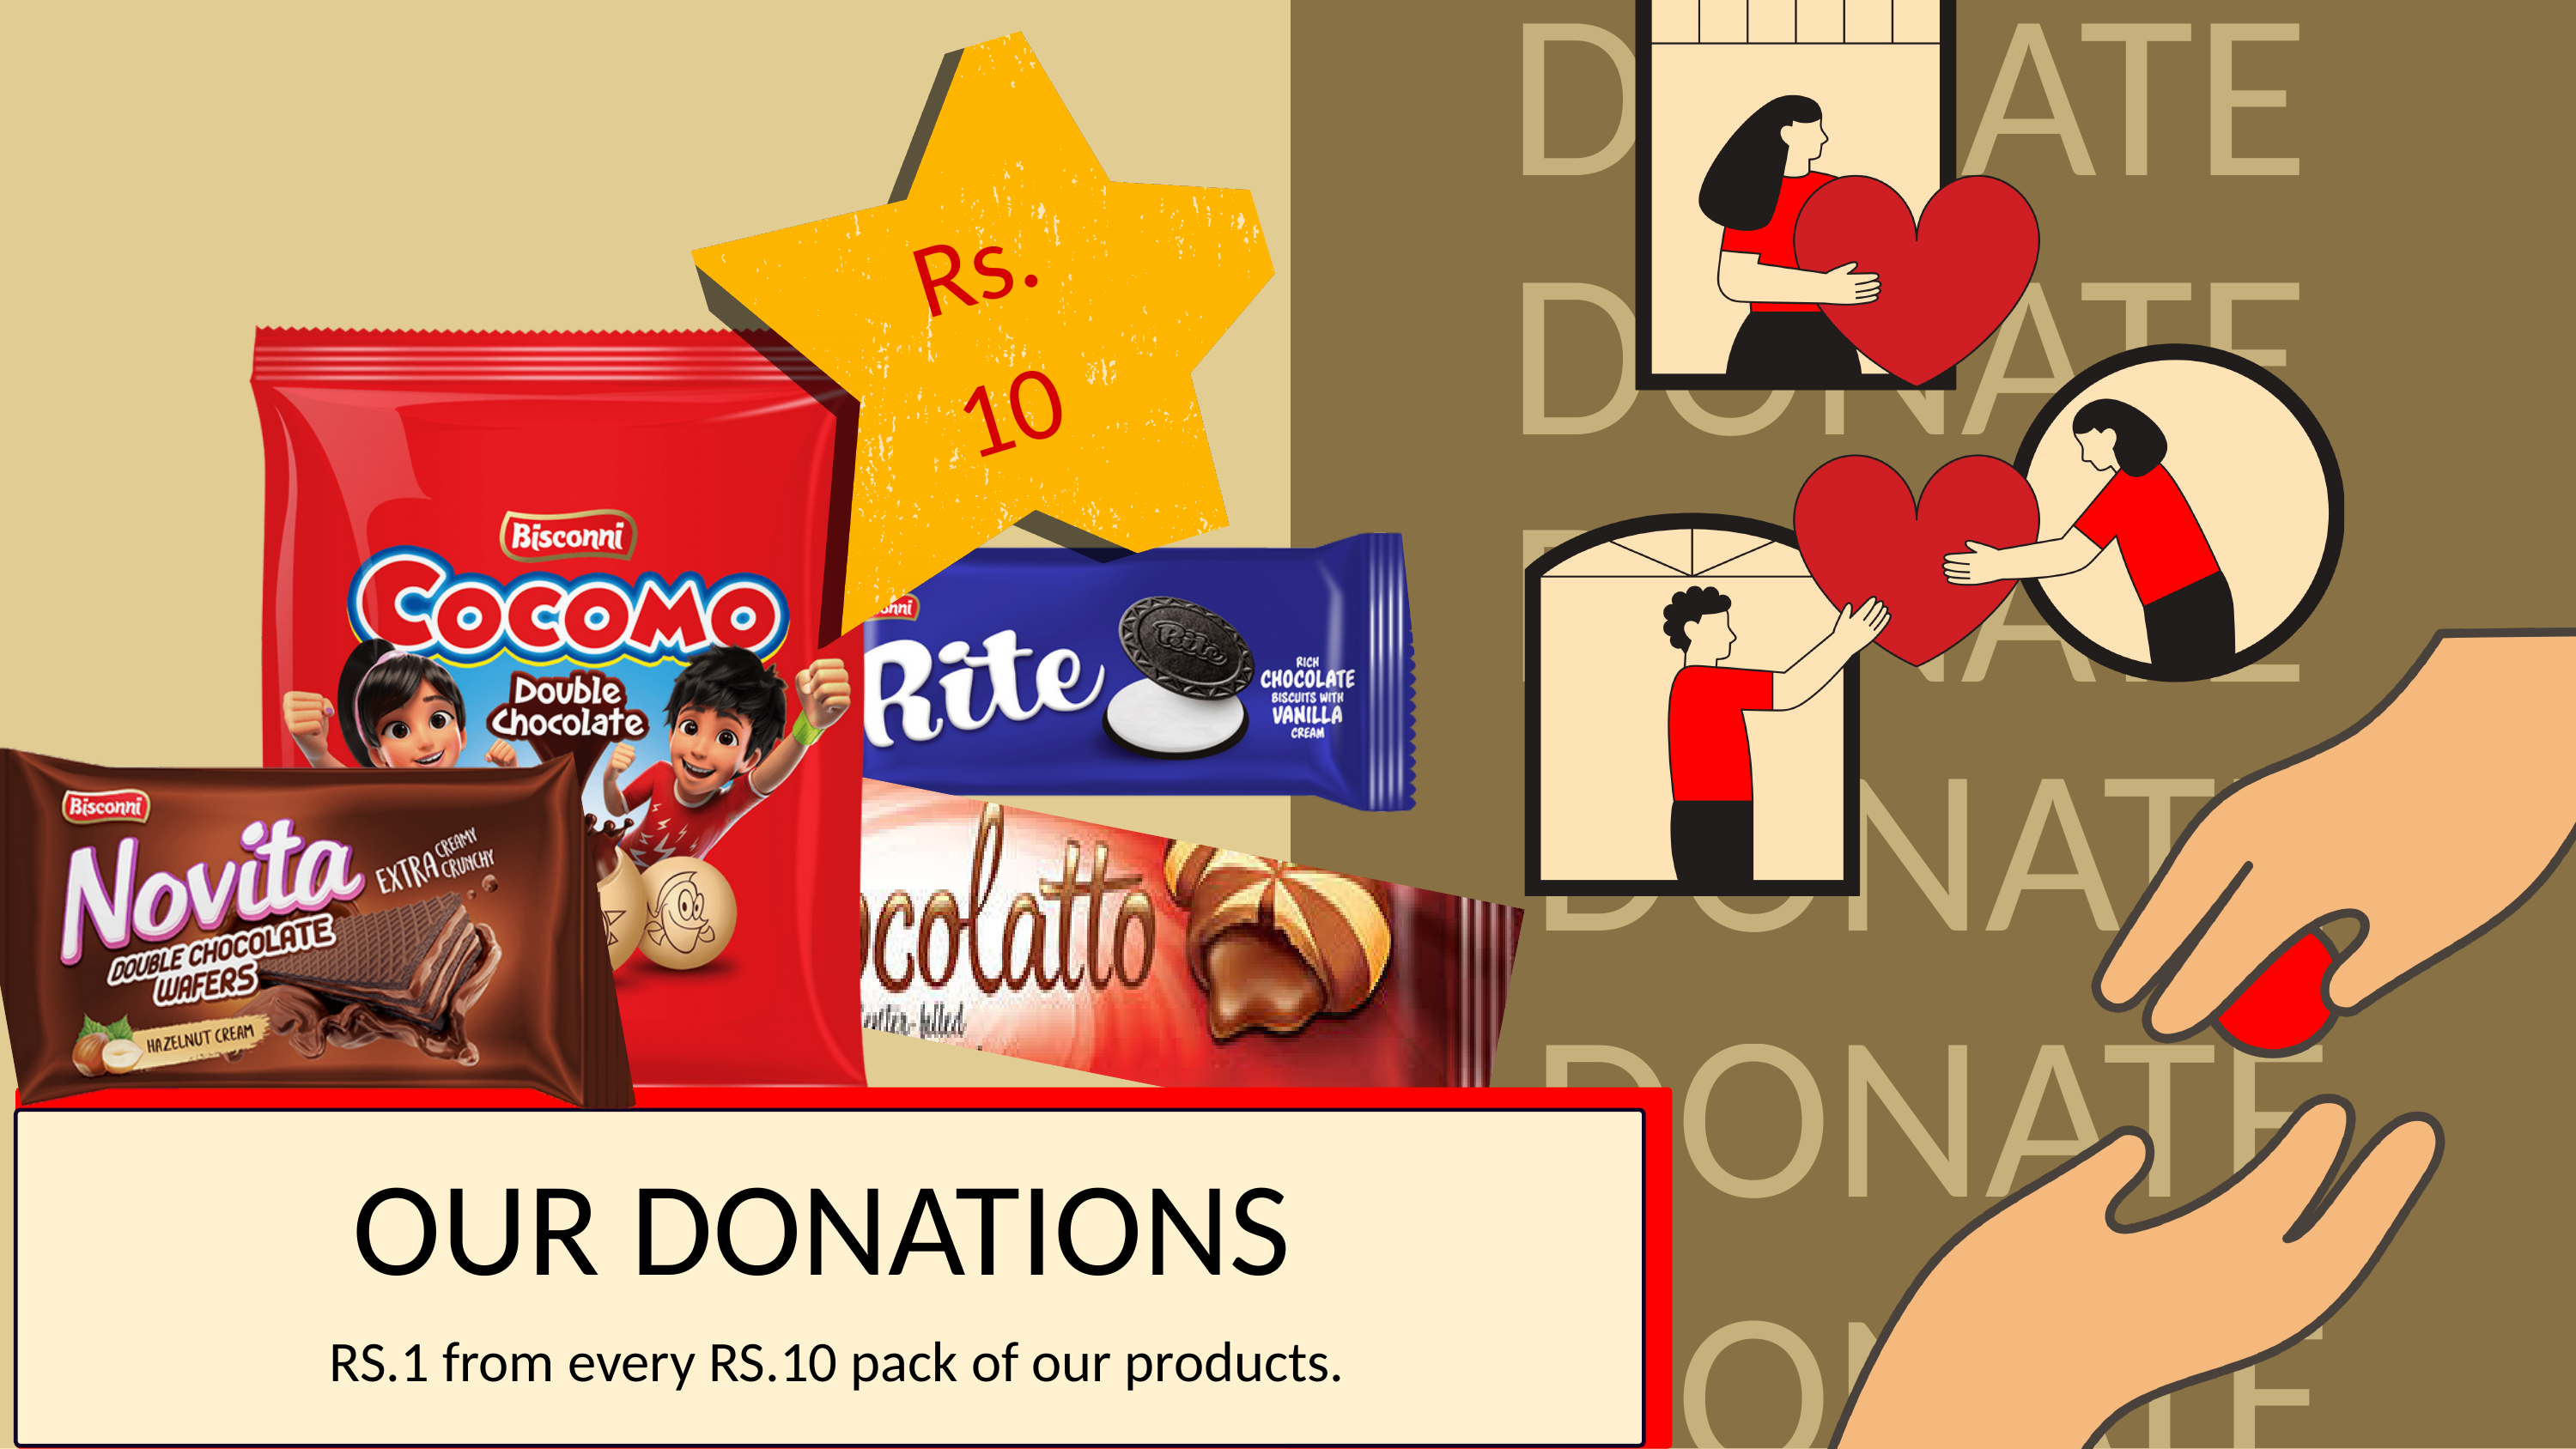

DONATE
DONATE

DONATE
Rs.
10

DONATE

DONATE

DONATE

OUR DONATIONS
DONATE
RS.1 from every RS.10 pack of our products.